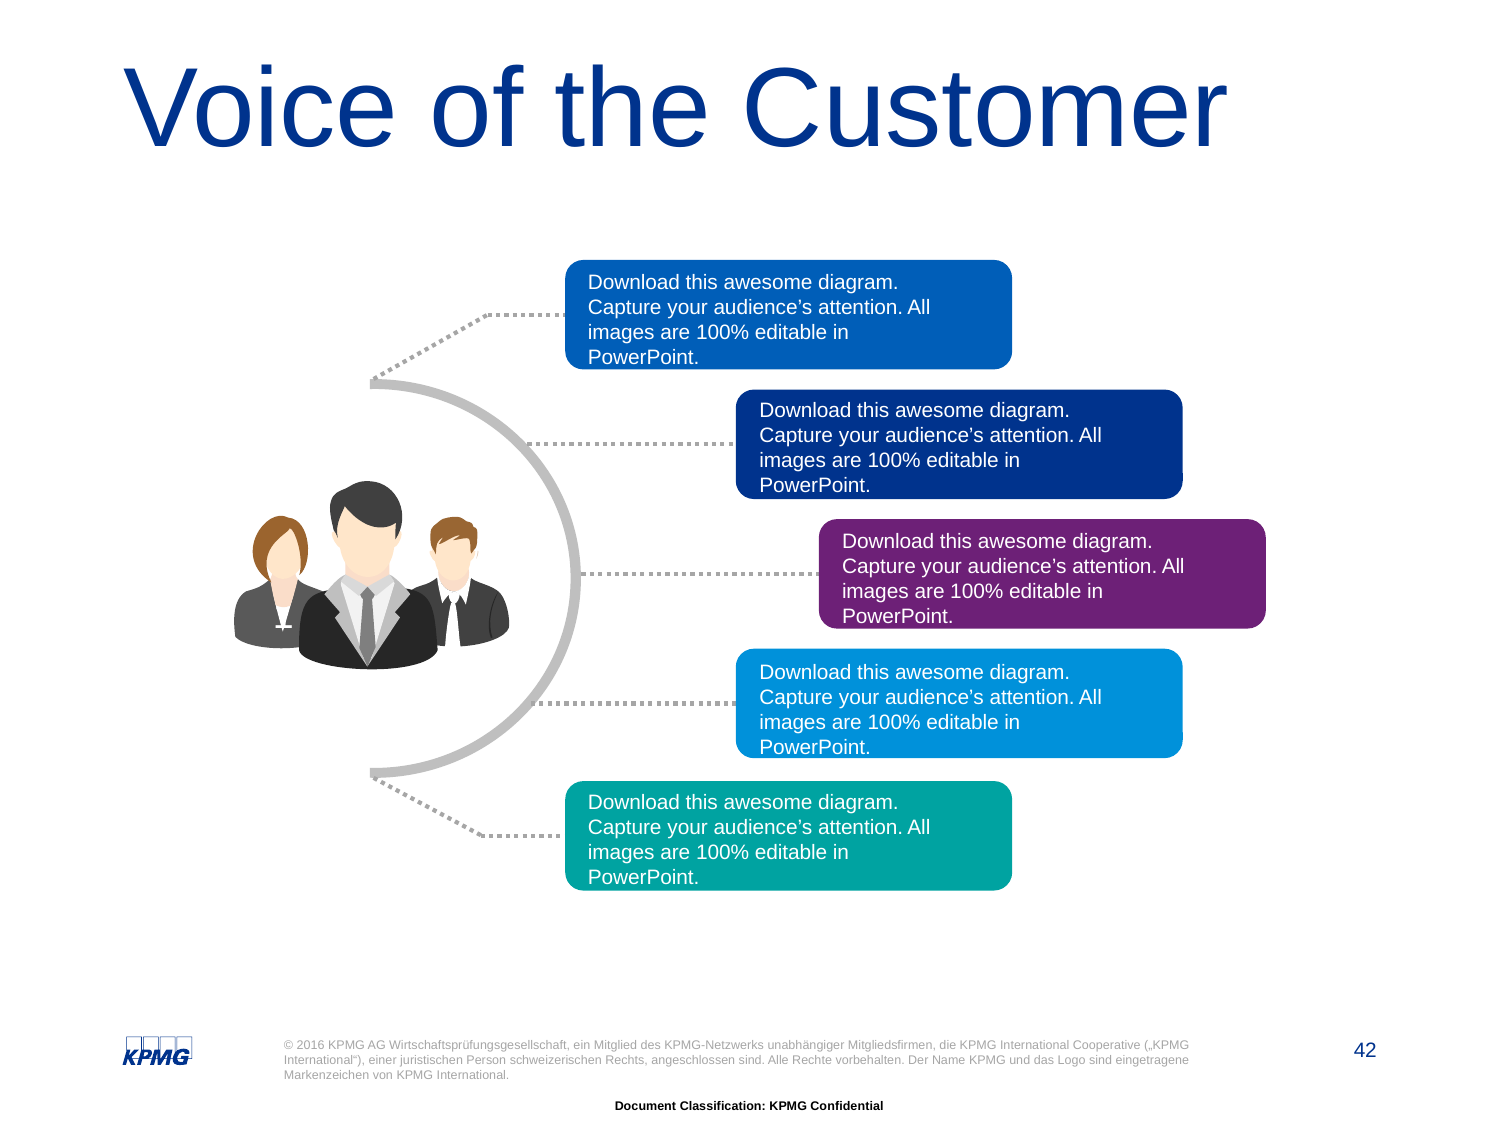

# Voice of the Customer

Download this awesome diagram. Capture your audience’s attention. All images are 100% editable in PowerPoint.

Download this awesome diagram. Capture your audience’s attention. All images are 100% editable in PowerPoint.

1

Download this awesome diagram. Capture your audience’s attention. All images are 100% editable in PowerPoint.

Download this awesome diagram. Capture your audience’s attention. All images are 100% editable in PowerPoint.

Download this awesome diagram. Capture your audience’s attention. All images are 100% editable in PowerPoint.